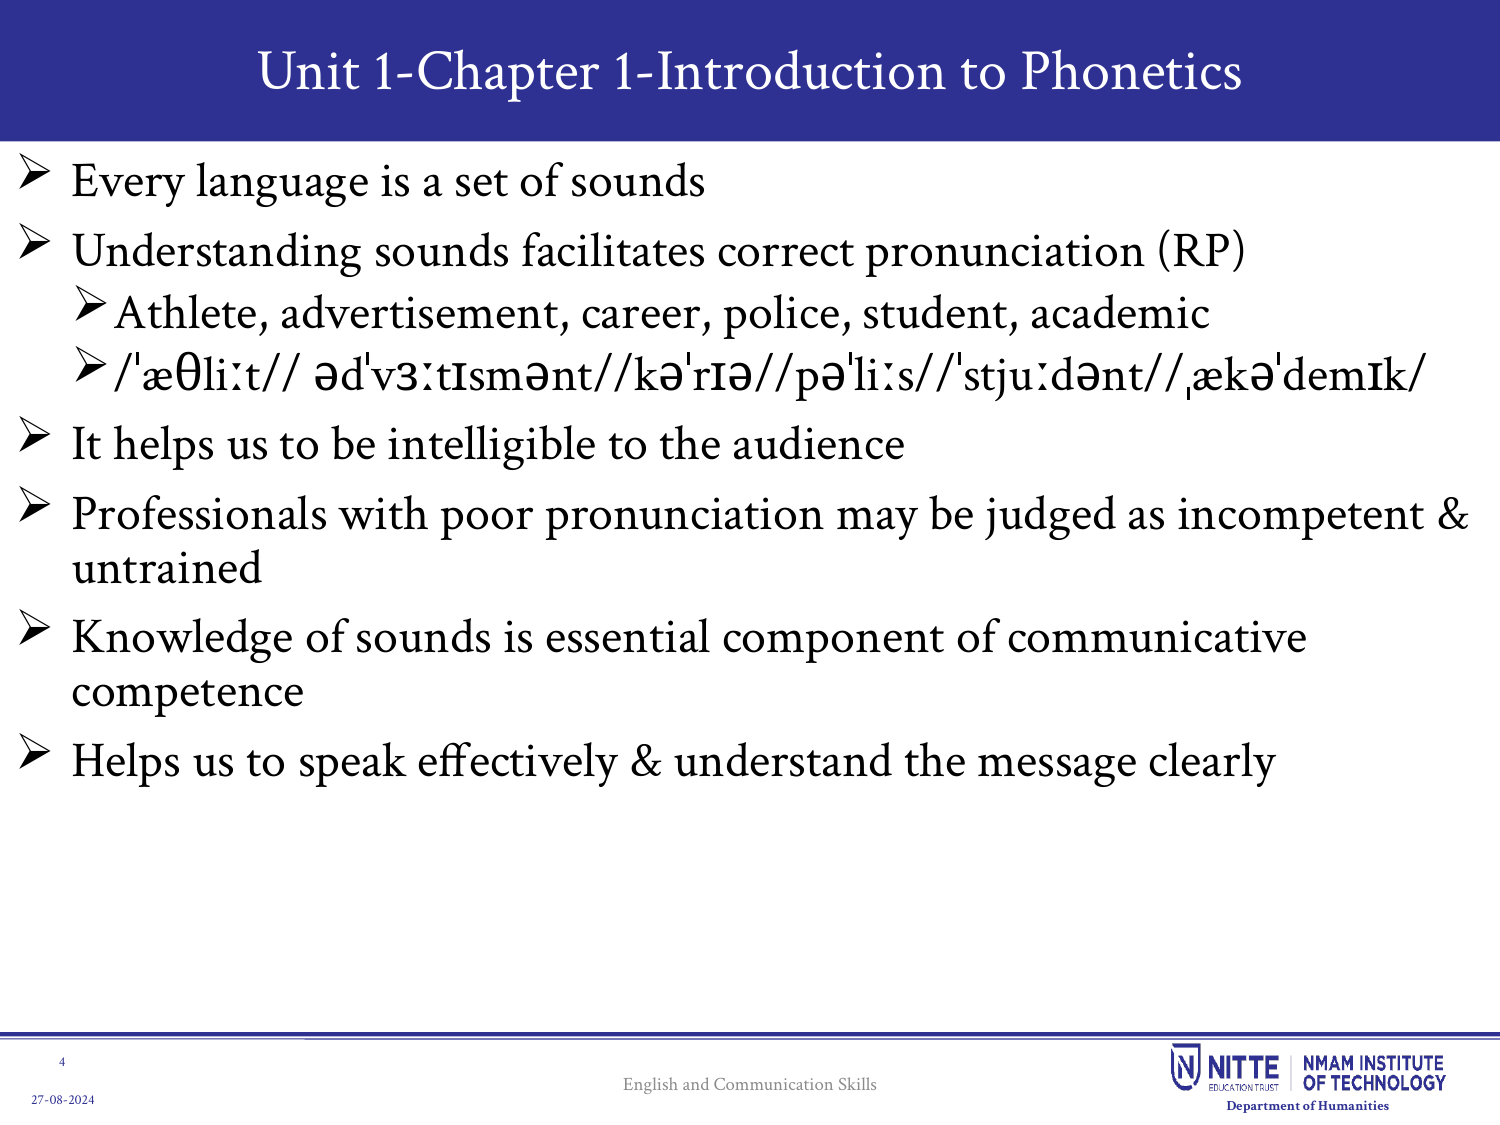

# Unit 1-Chapter 1-Introduction to Phonetics
Every language is a set of sounds
Understanding sounds facilitates correct pronunciation (RP)
Athlete, advertisement, career, police, student, academic
/ˈæθliːt// ədˈvɜːtɪsmənt//kəˈrɪə//pəˈliːs//ˈstjuːdənt//ˌækəˈdemɪk/
It helps us to be intelligible to the audience
Professionals with poor pronunciation may be judged as incompetent & untrained
Knowledge of sounds is essential component of communicative competence
Helps us to speak effectively & understand the message clearly
English and Communication Skills